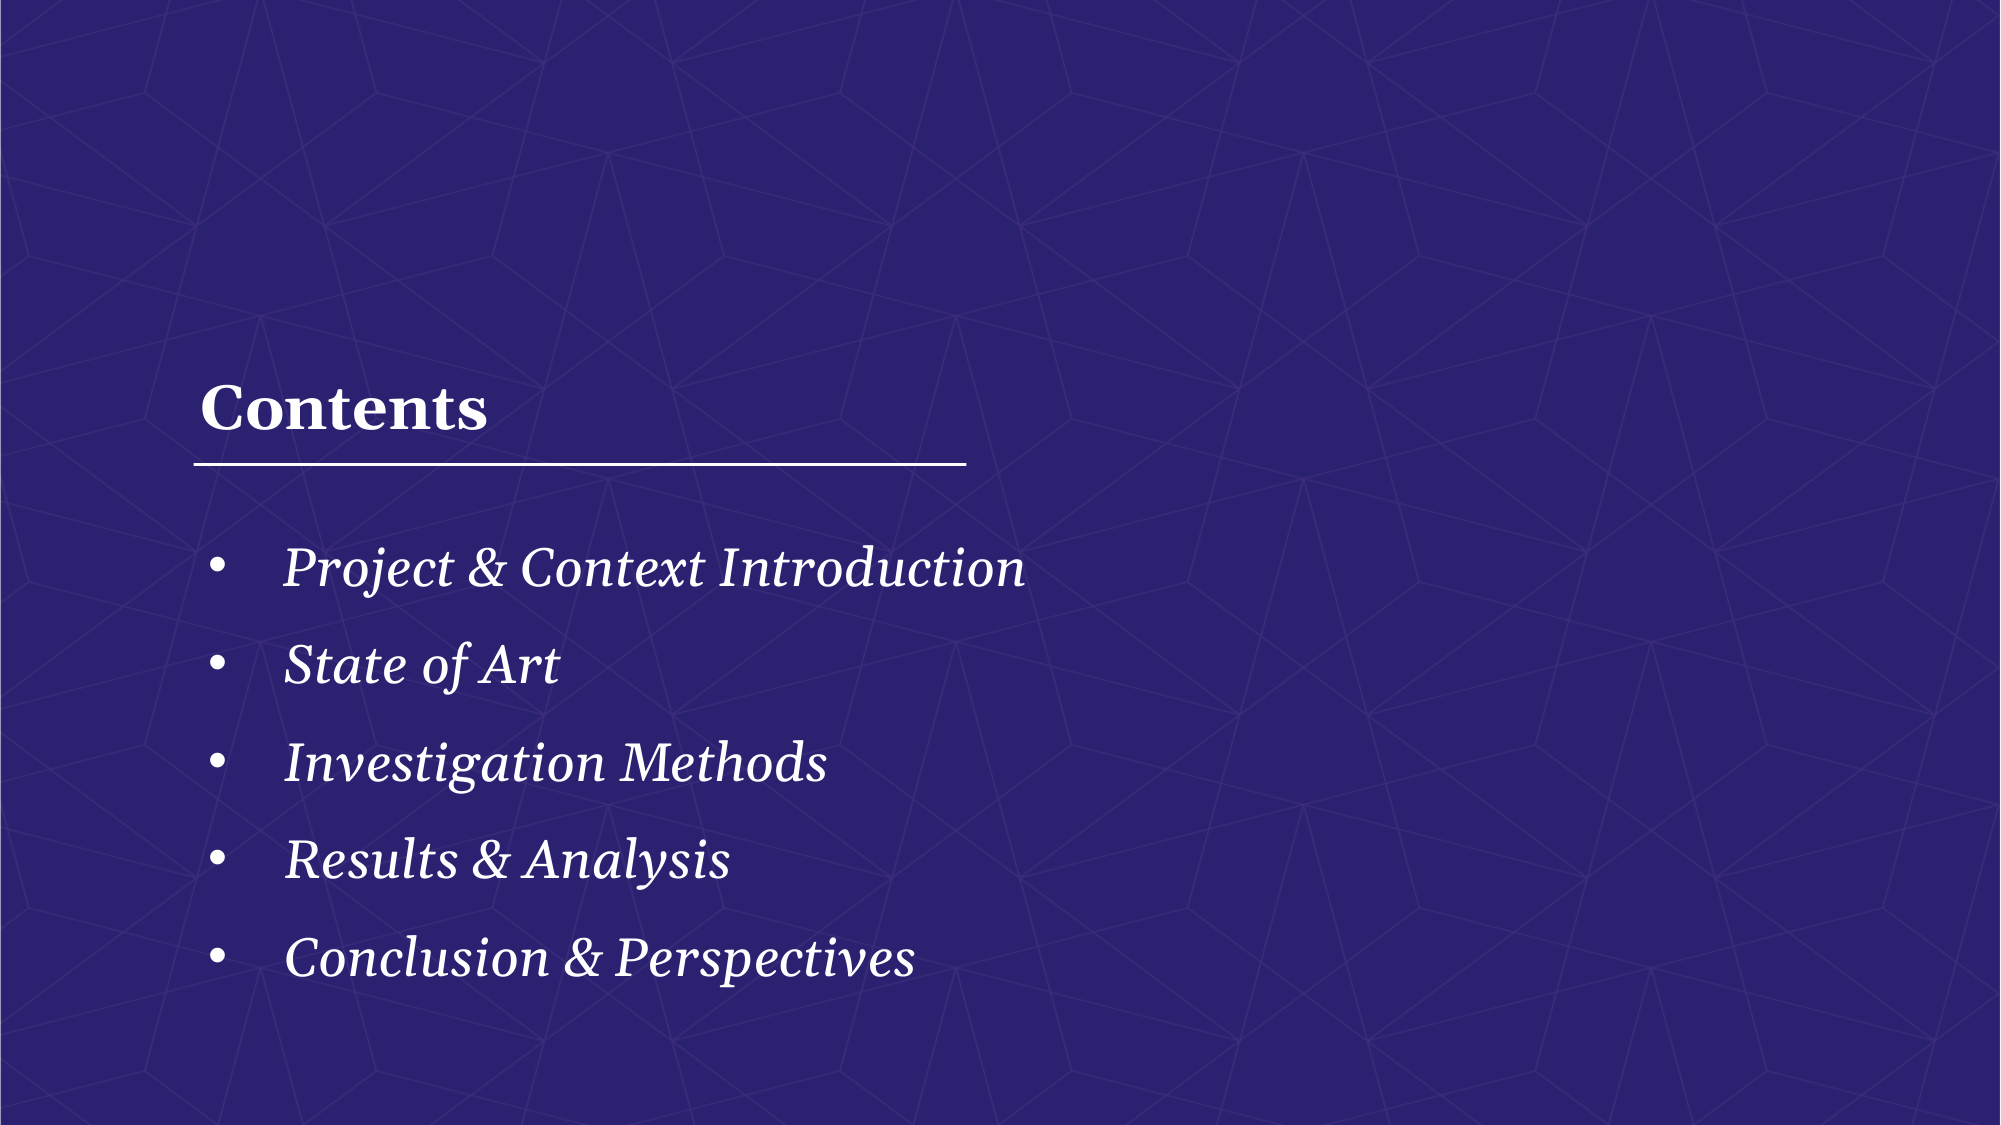

# Contents
Project & Context Introduction
State of Art
Investigation Methods
Results & Analysis
Conclusion & Perspectives